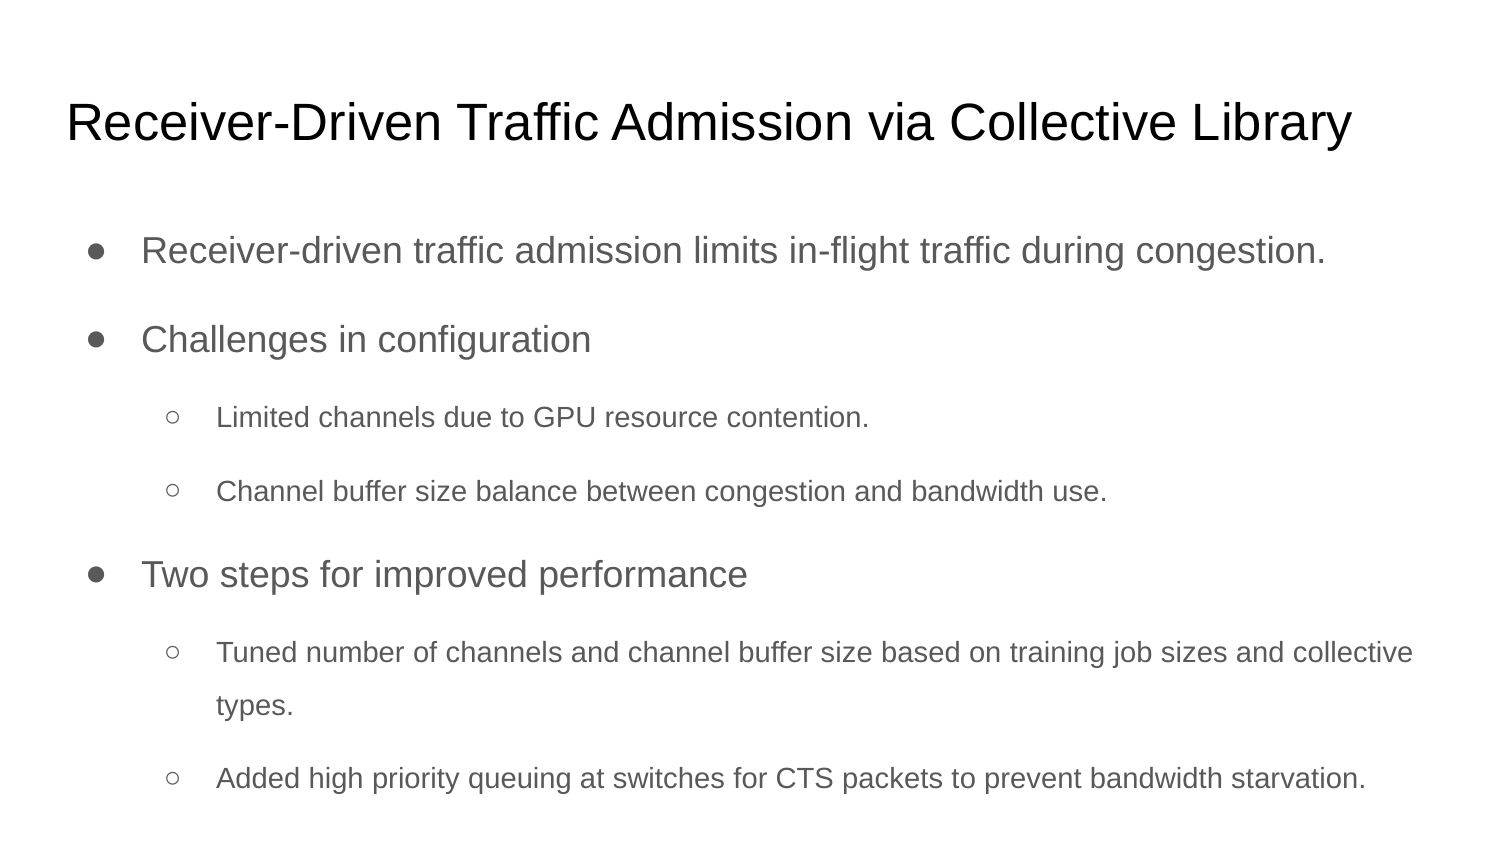

# Receiver-Driven Traffic Admission via Collective Library
Receiver-driven traffic admission limits in-flight traffic during congestion.
Challenges in configuration
Limited channels due to GPU resource contention.
Channel buffer size balance between congestion and bandwidth use.
Two steps for improved performance
Tuned number of channels and channel buffer size based on training job sizes and collective types.
Added high priority queuing at switches for CTS packets to prevent bandwidth starvation.